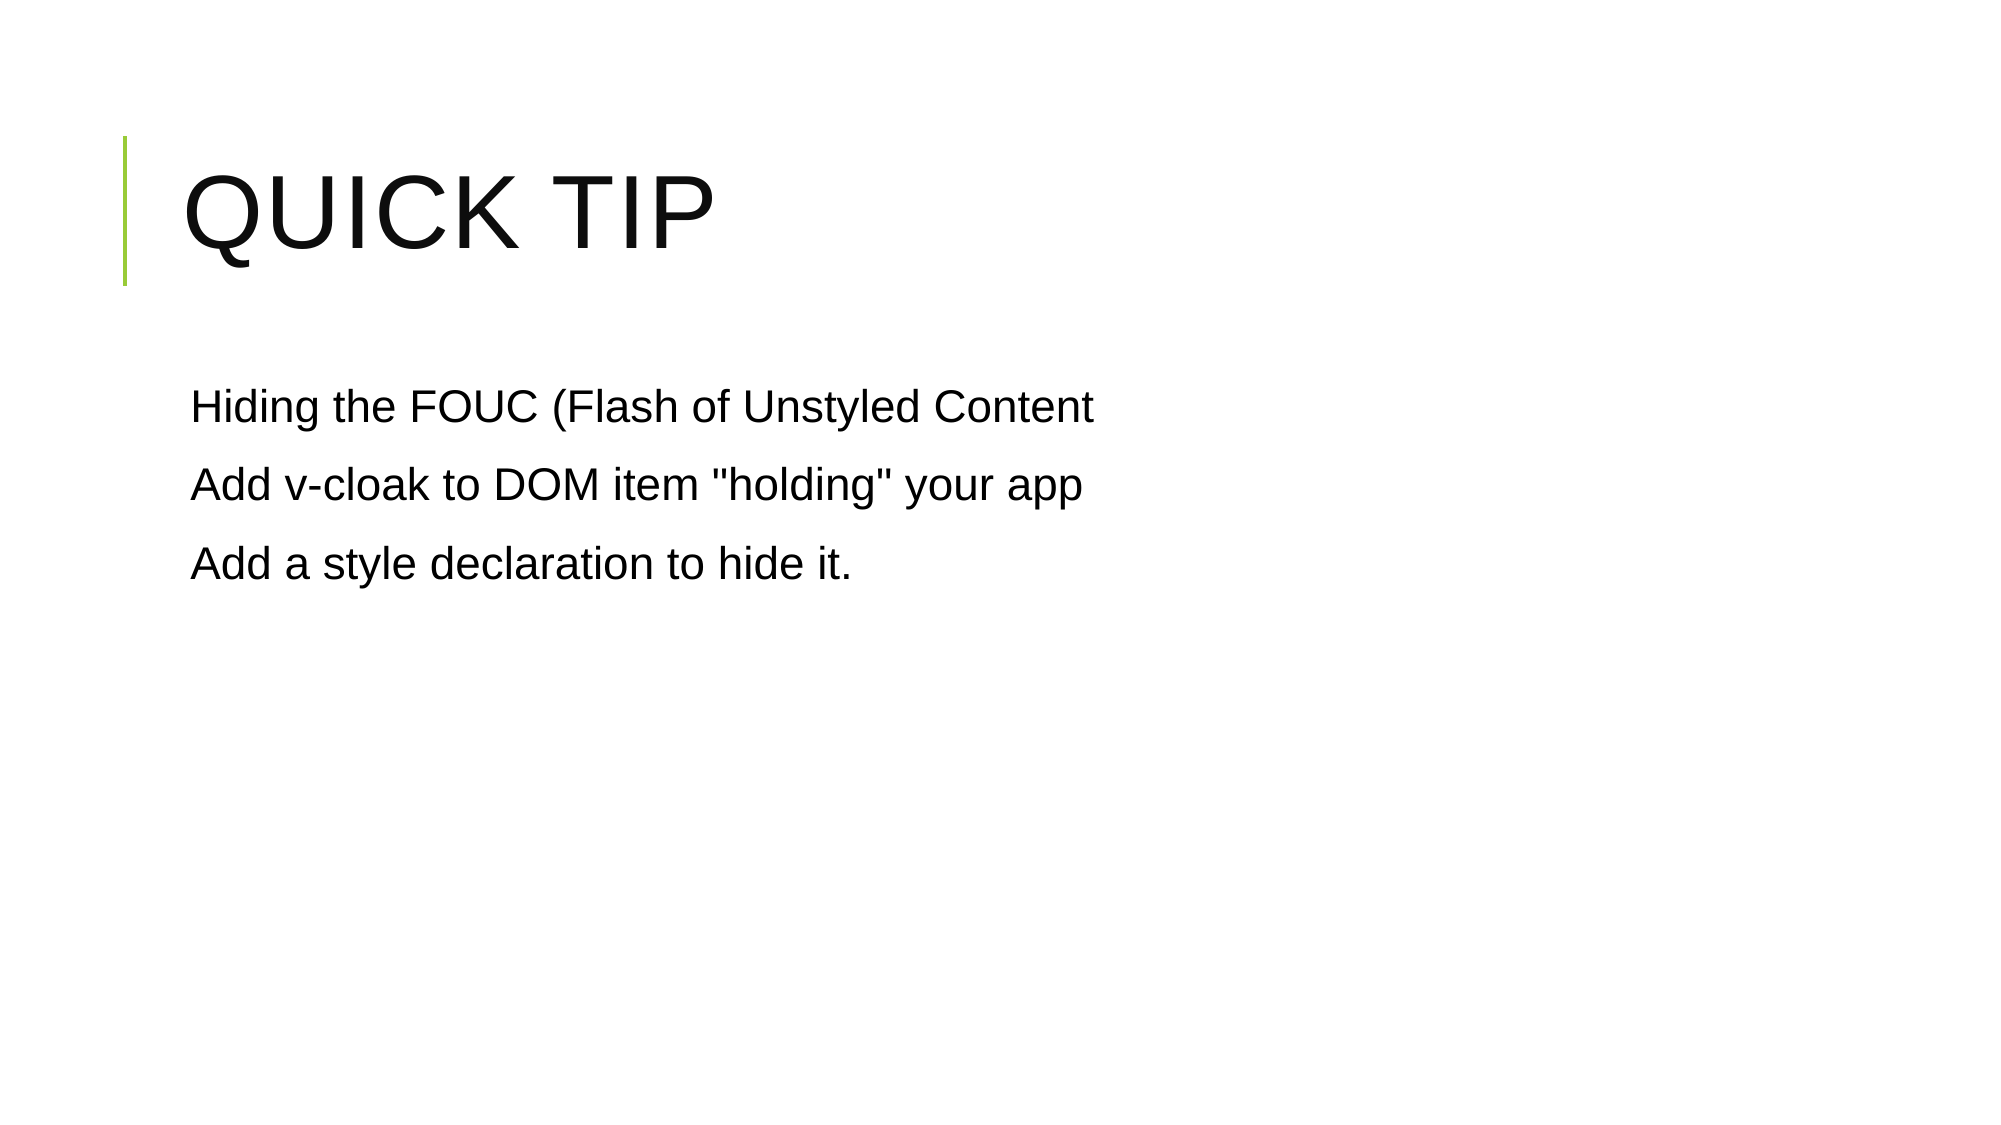

# Quick Tip
Hiding the FOUC (Flash of Unstyled Content
Add v-cloak to DOM item "holding" your app
Add a style declaration to hide it.